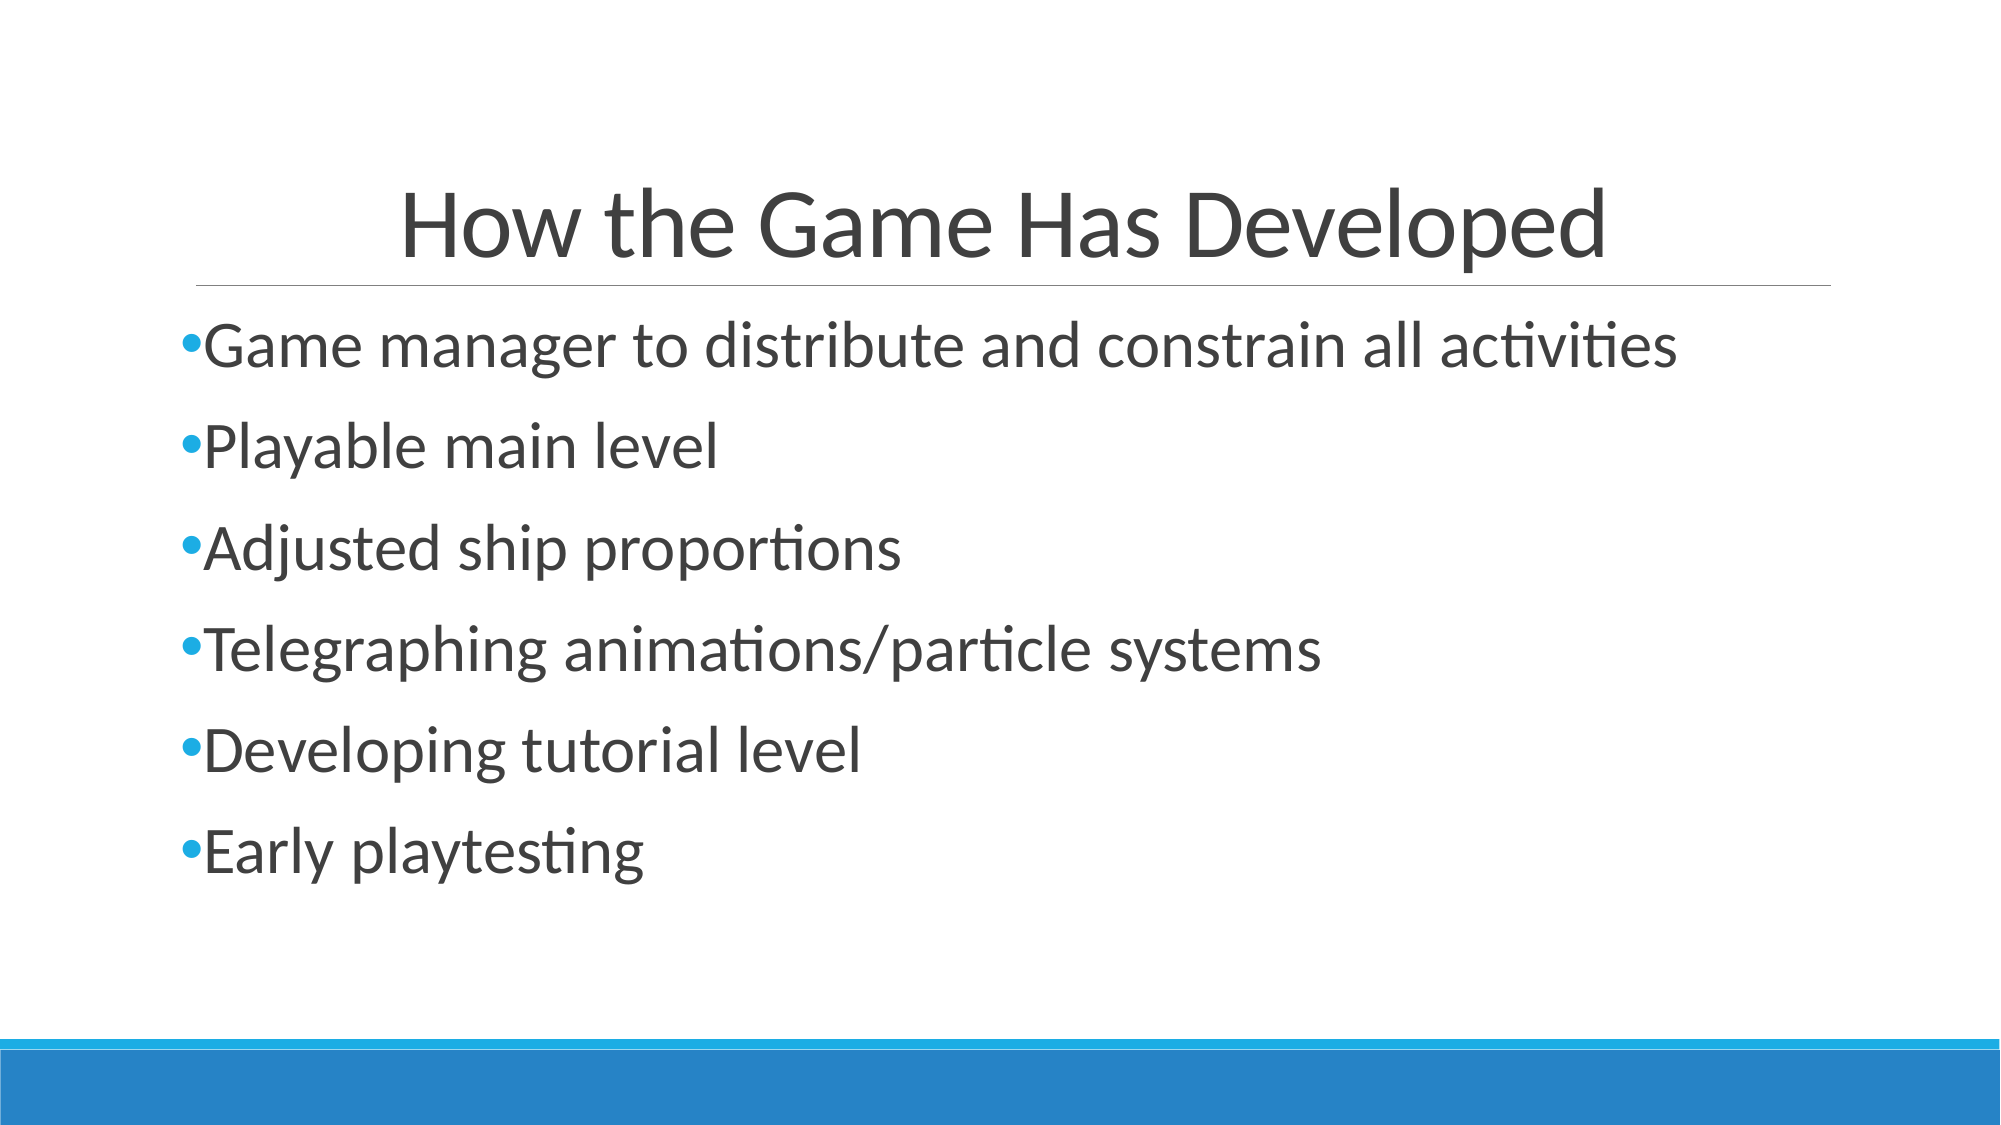

# How the Game Has Developed
Game manager to distribute and constrain all activities
Playable main level
Adjusted ship proportions
Telegraphing animations/particle systems
Developing tutorial level
Early playtesting